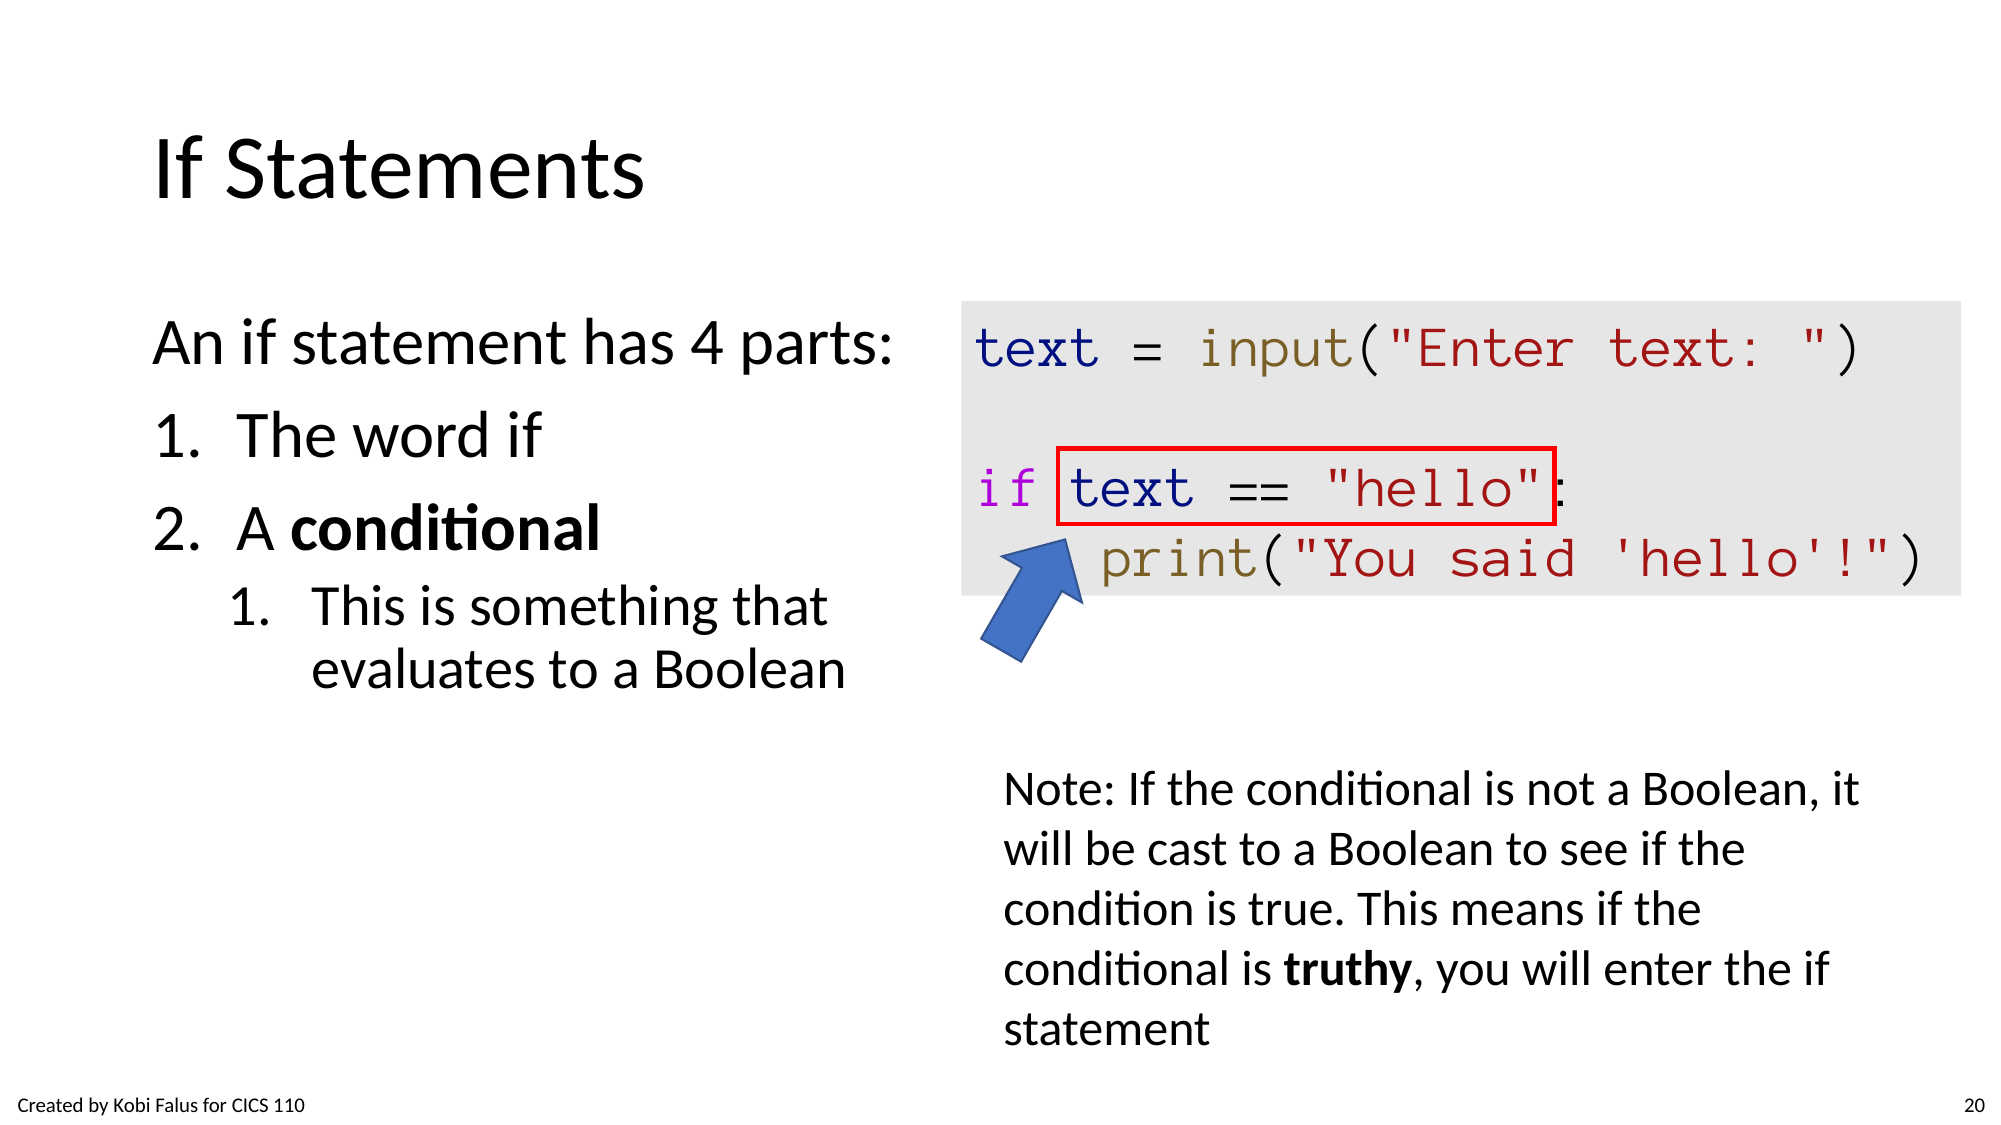

# If Statements
An if statement has 4 parts:
The word if
A conditional
This is something that evaluates to a Boolean
text = input("Enter text: ")

if text == "hello":
    print("You said 'hello'!")

Note: If the conditional is not a Boolean, it will be cast to a Boolean to see if the condition is true. This means if the conditional is truthy, you will enter the if statement